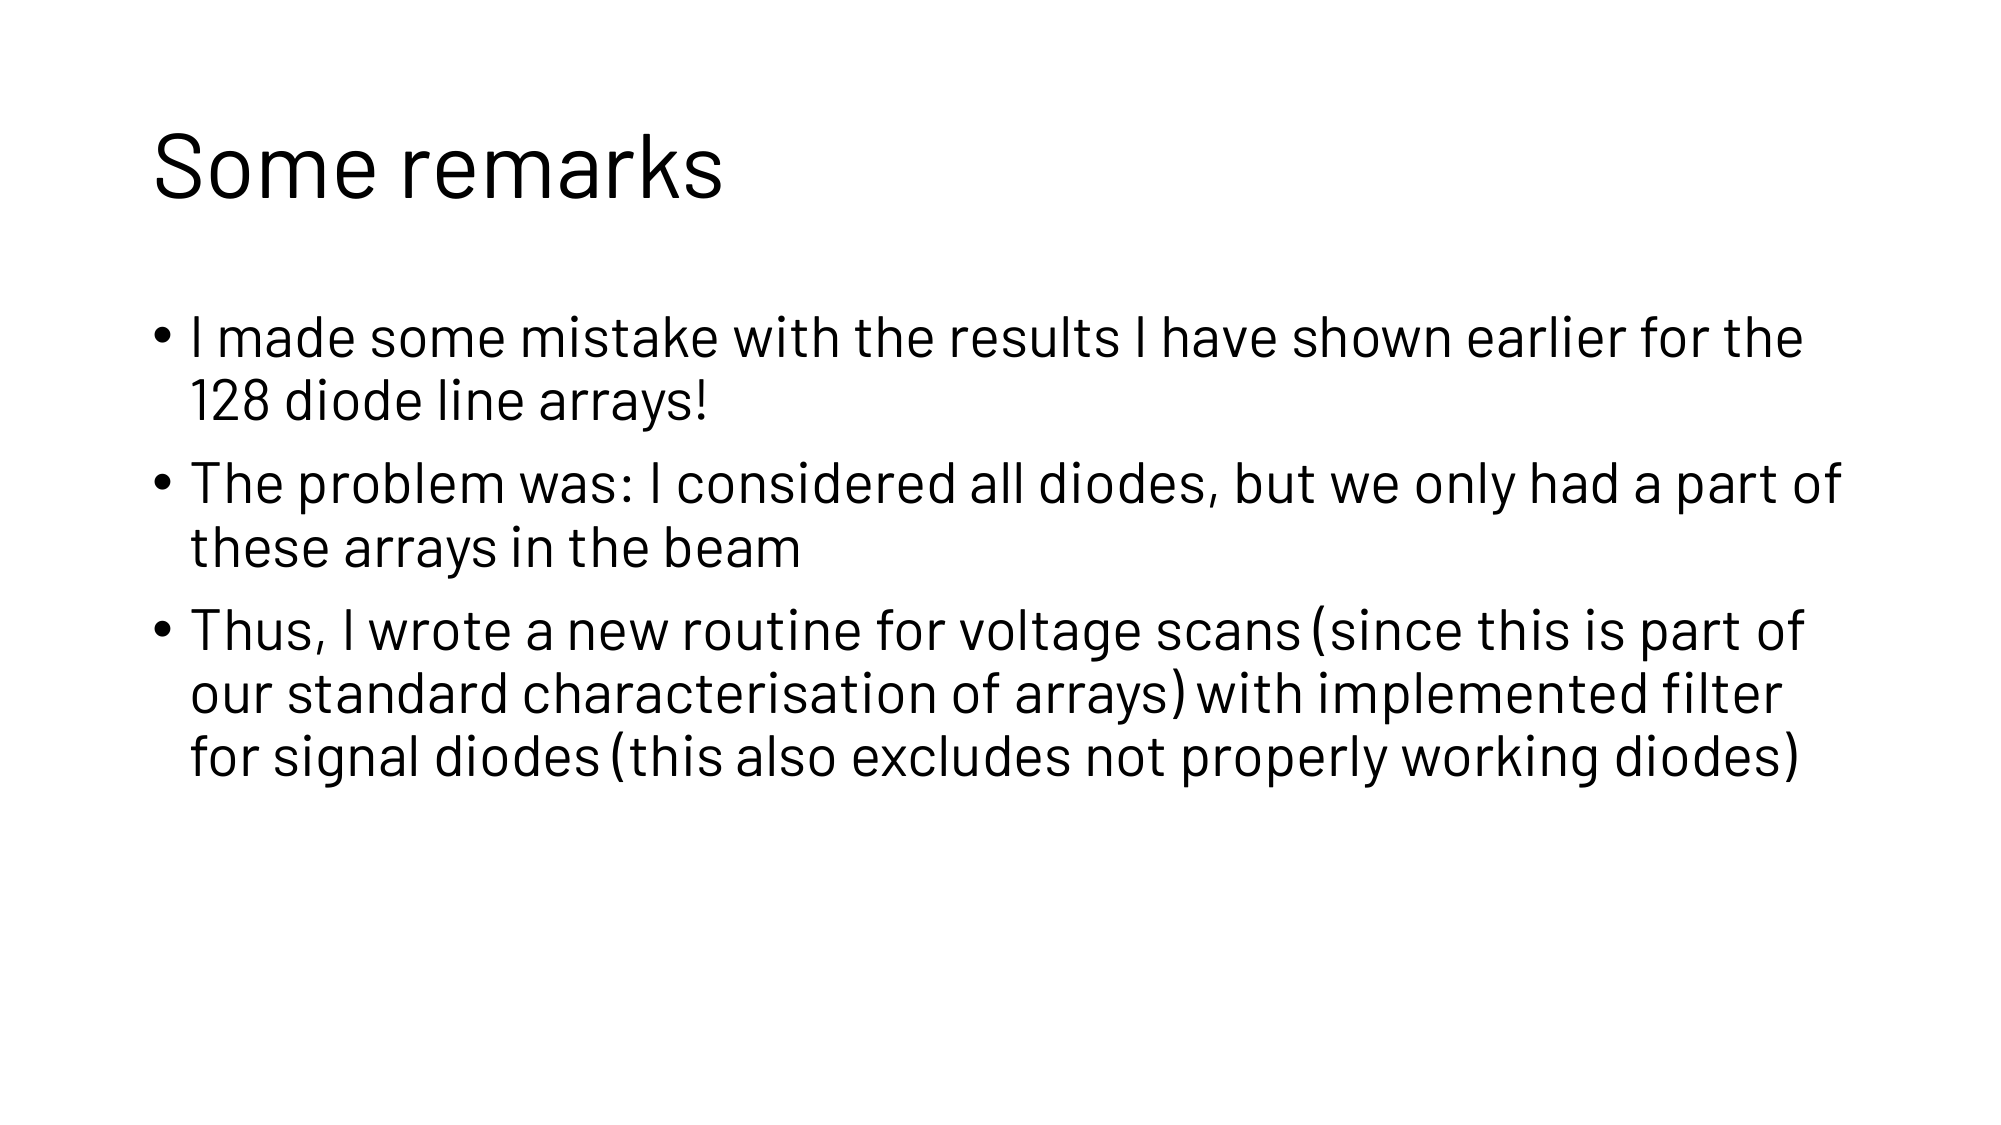

# Some remarks
I made some mistake with the results I have shown earlier for the 128 diode line arrays!
The problem was: I considered all diodes, but we only had a part of these arrays in the beam
Thus, I wrote a new routine for voltage scans (since this is part of our standard characterisation of arrays) with implemented filter for signal diodes (this also excludes not properly working diodes)